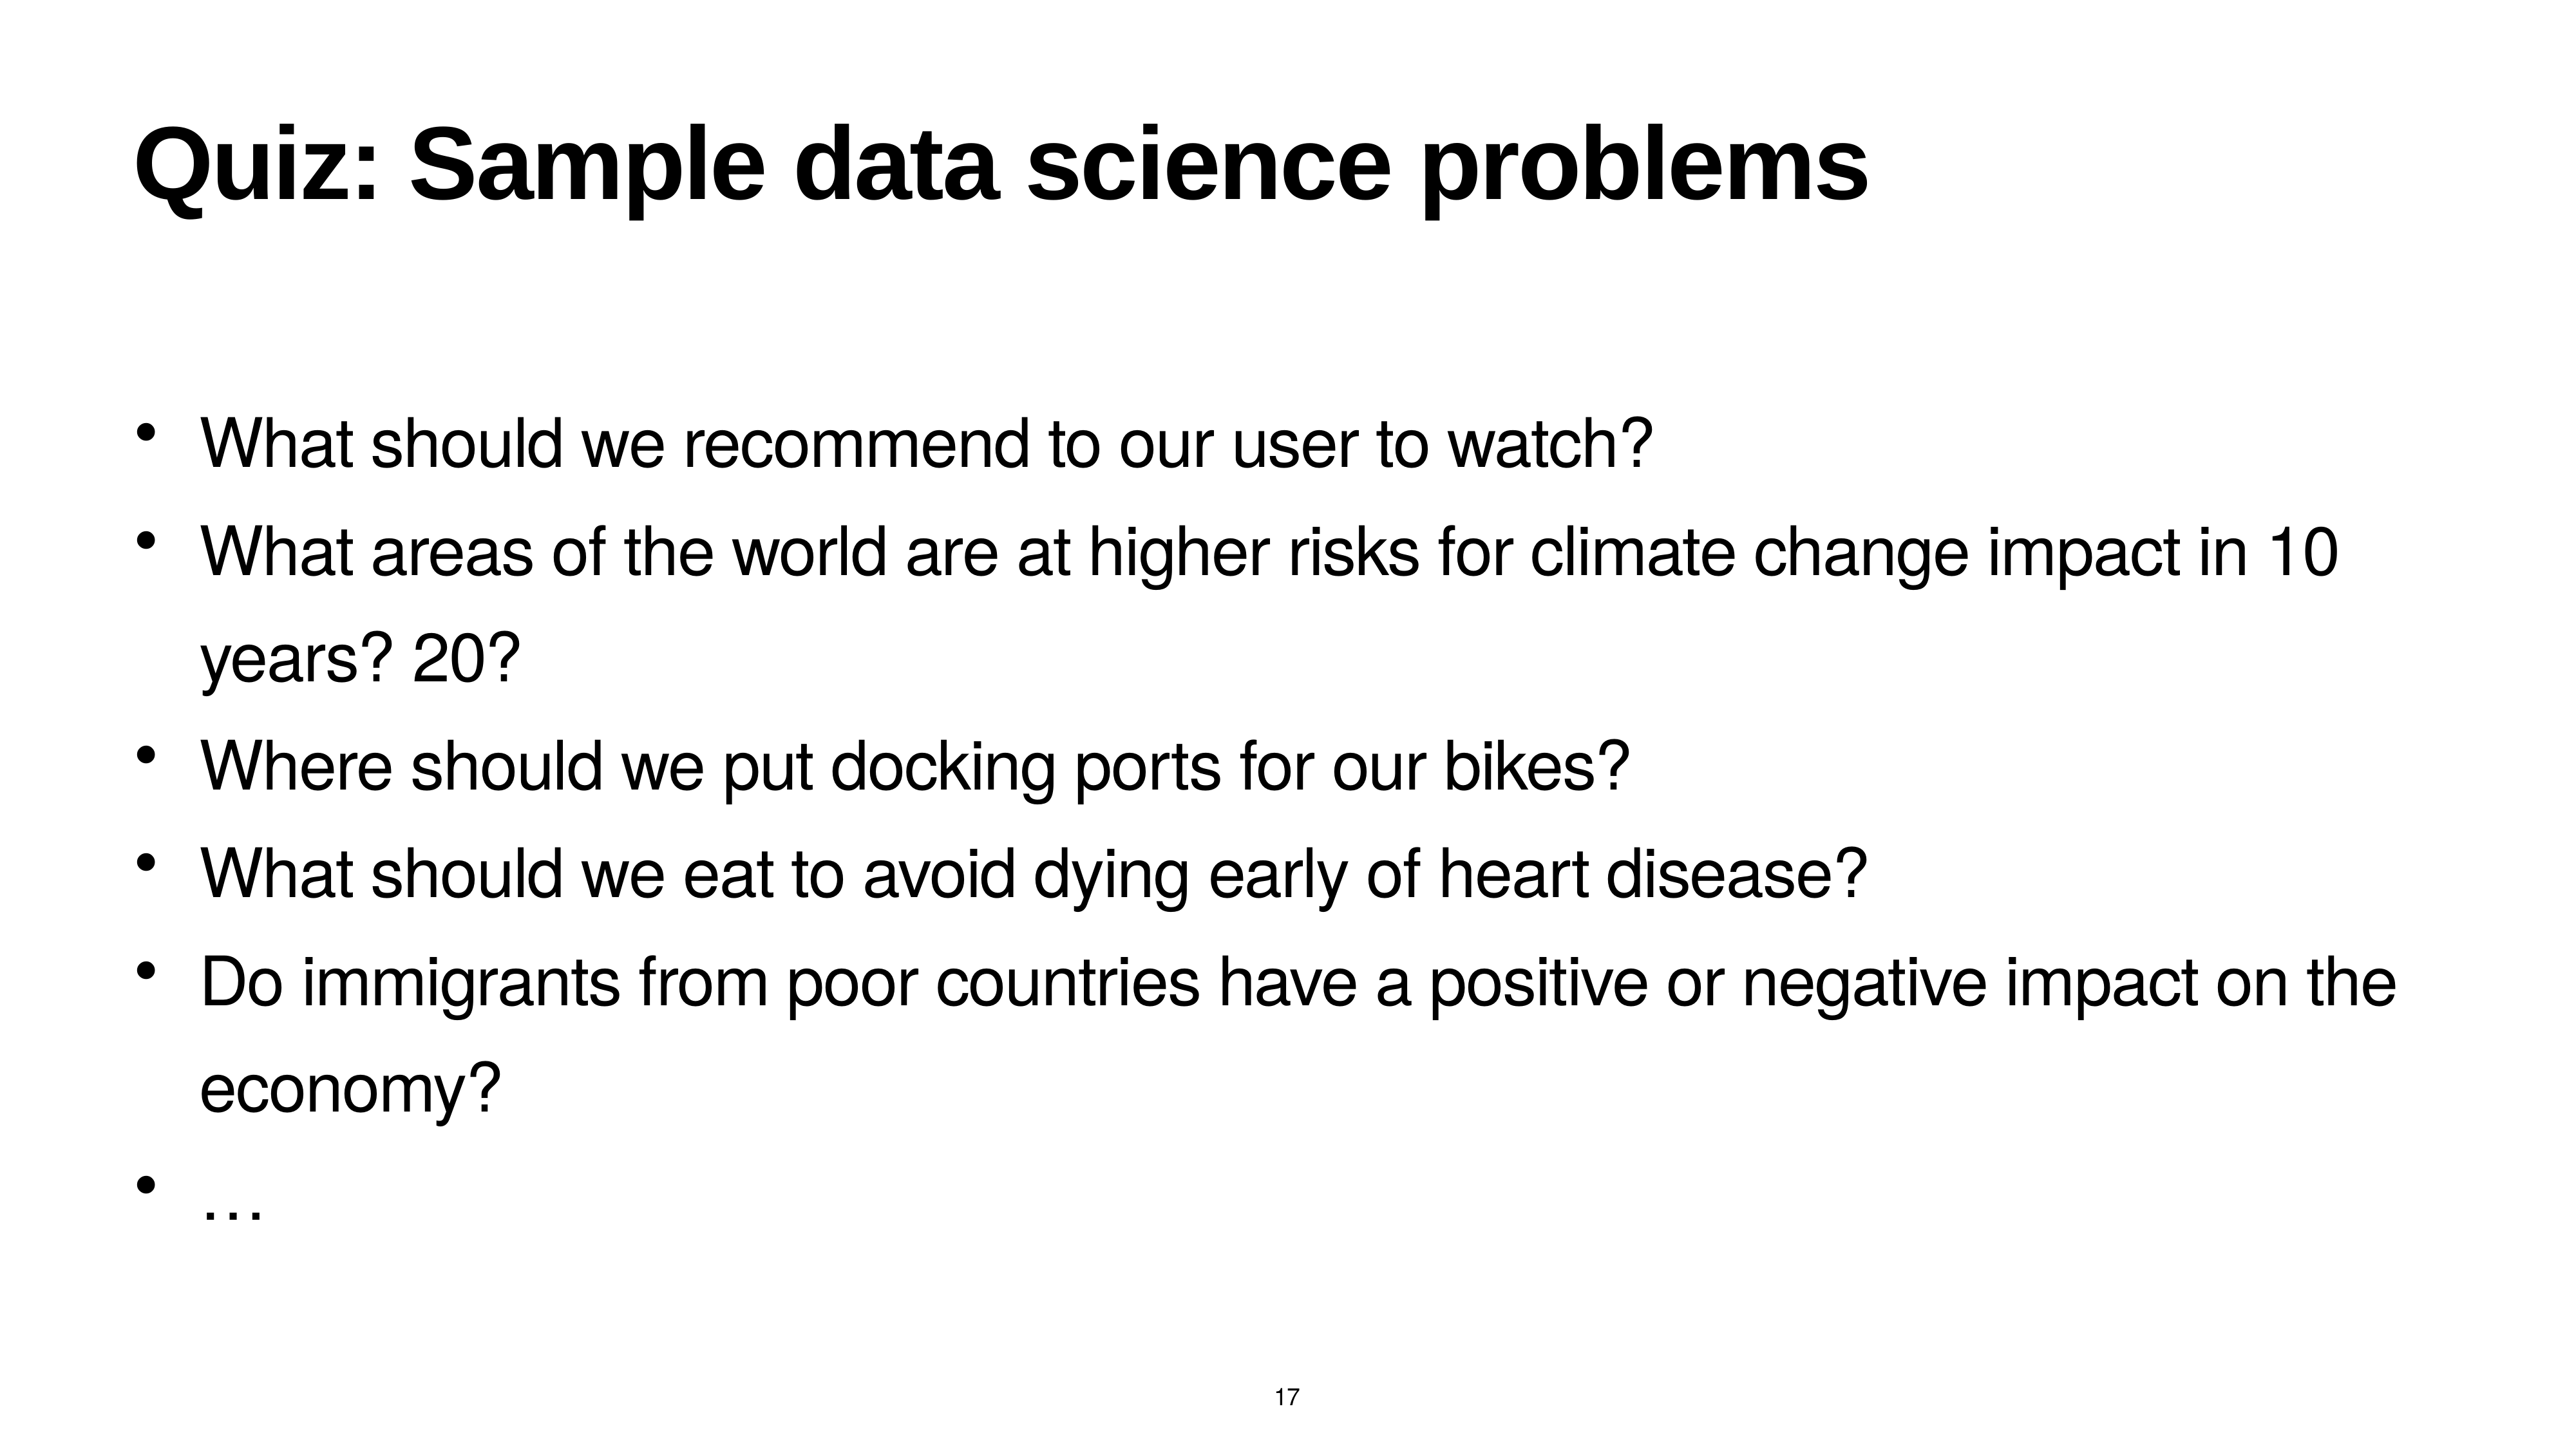

17
Quiz: Sample data science problems
What should we recommend to our user to watch?
What areas of the world are at higher risks for climate change impact in 10 years? 20?
Where should we put docking ports for our bikes?
What should we eat to avoid dying early of heart disease?
Do immigrants from poor countries have a positive or negative impact on the economy?
…